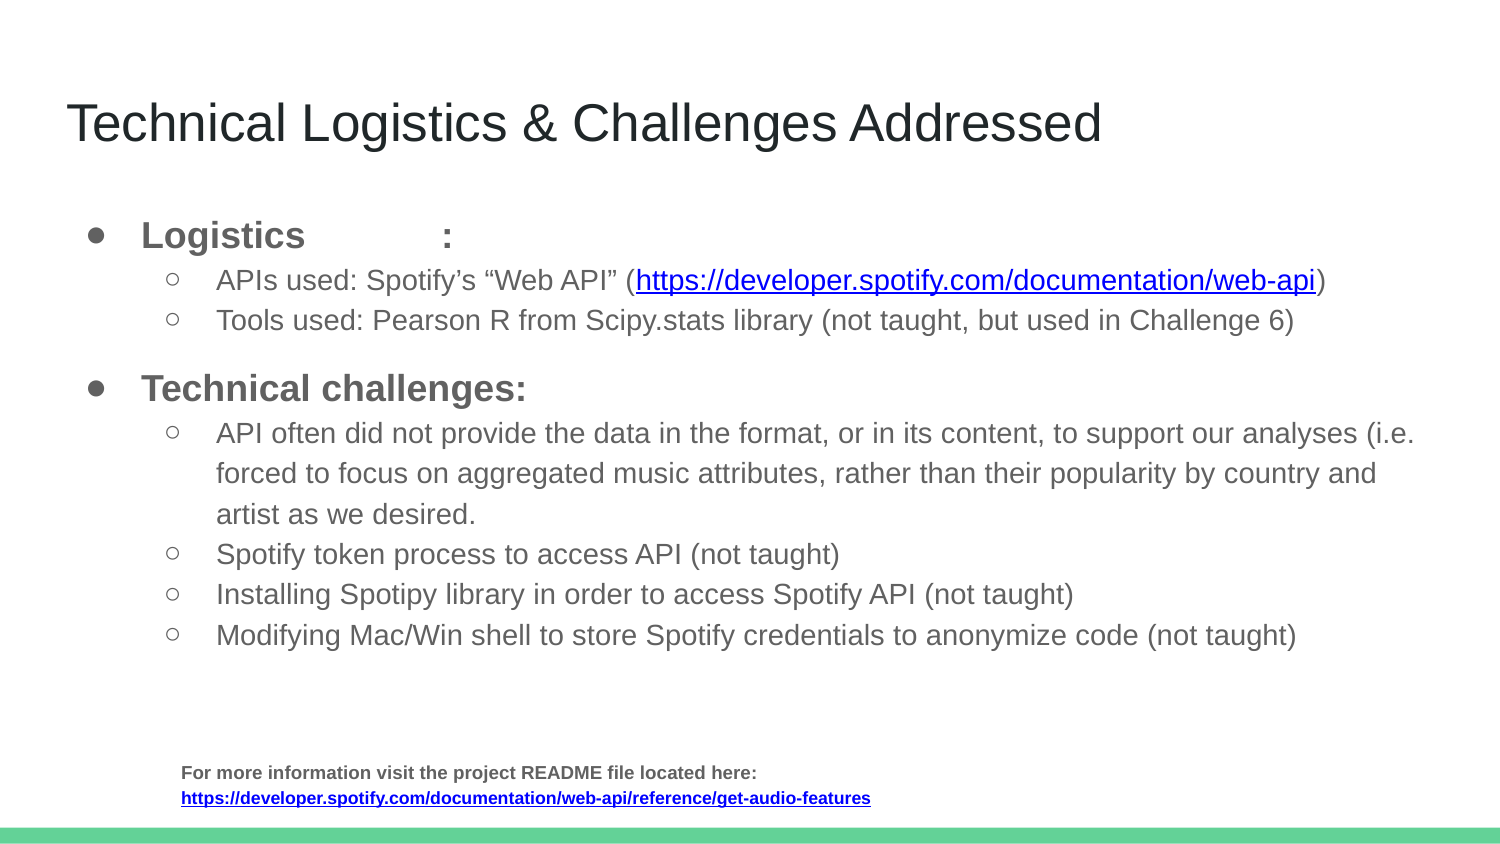

# Technical Logistics & Challenges Addressed
Logistics	:
APIs used: Spotify’s “Web API” (https://developer.spotify.com/documentation/web-api)
Tools used: Pearson R from Scipy.stats library (not taught, but used in Challenge 6)
Technical challenges:
API often did not provide the data in the format, or in its content, to support our analyses (i.e. forced to focus on aggregated music attributes, rather than their popularity by country and artist as we desired.
Spotify token process to access API (not taught)
Installing Spotipy library in order to access Spotify API (not taught)
Modifying Mac/Win shell to store Spotify credentials to anonymize code (not taught)
For more information visit the project README file located here: https://developer.spotify.com/documentation/web-api/reference/get-audio-features